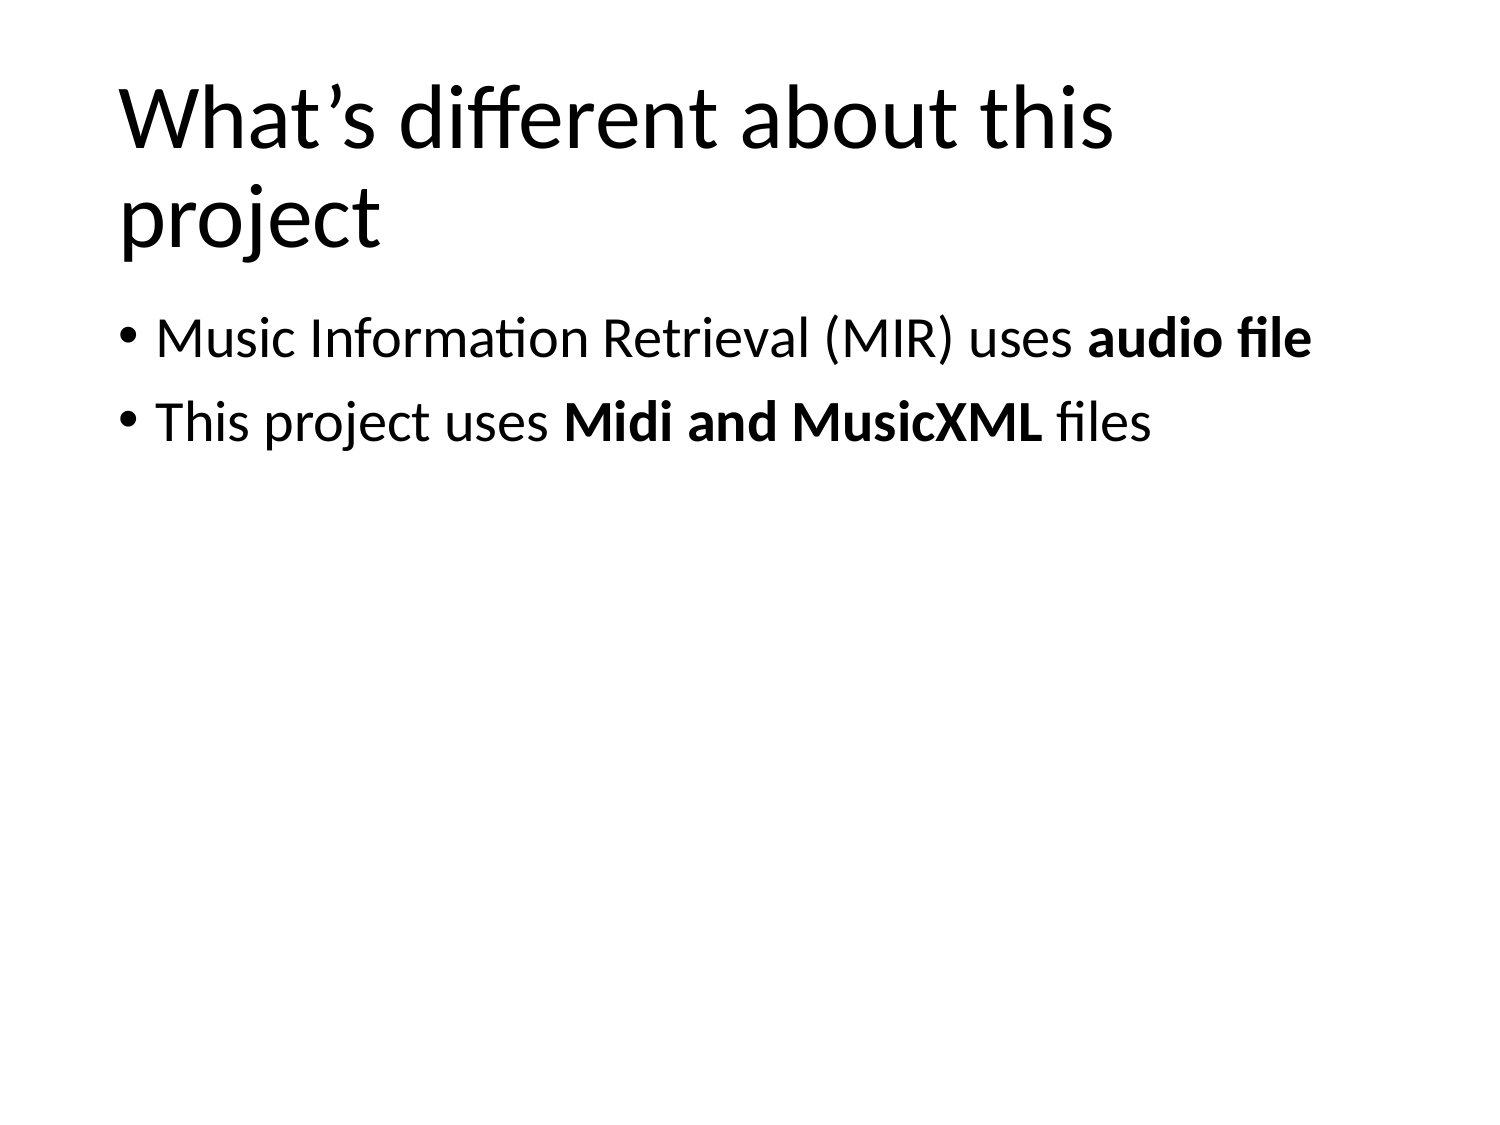

# What’s different about this project
Music Information Retrieval (MIR) uses audio file
This project uses Midi and MusicXML files